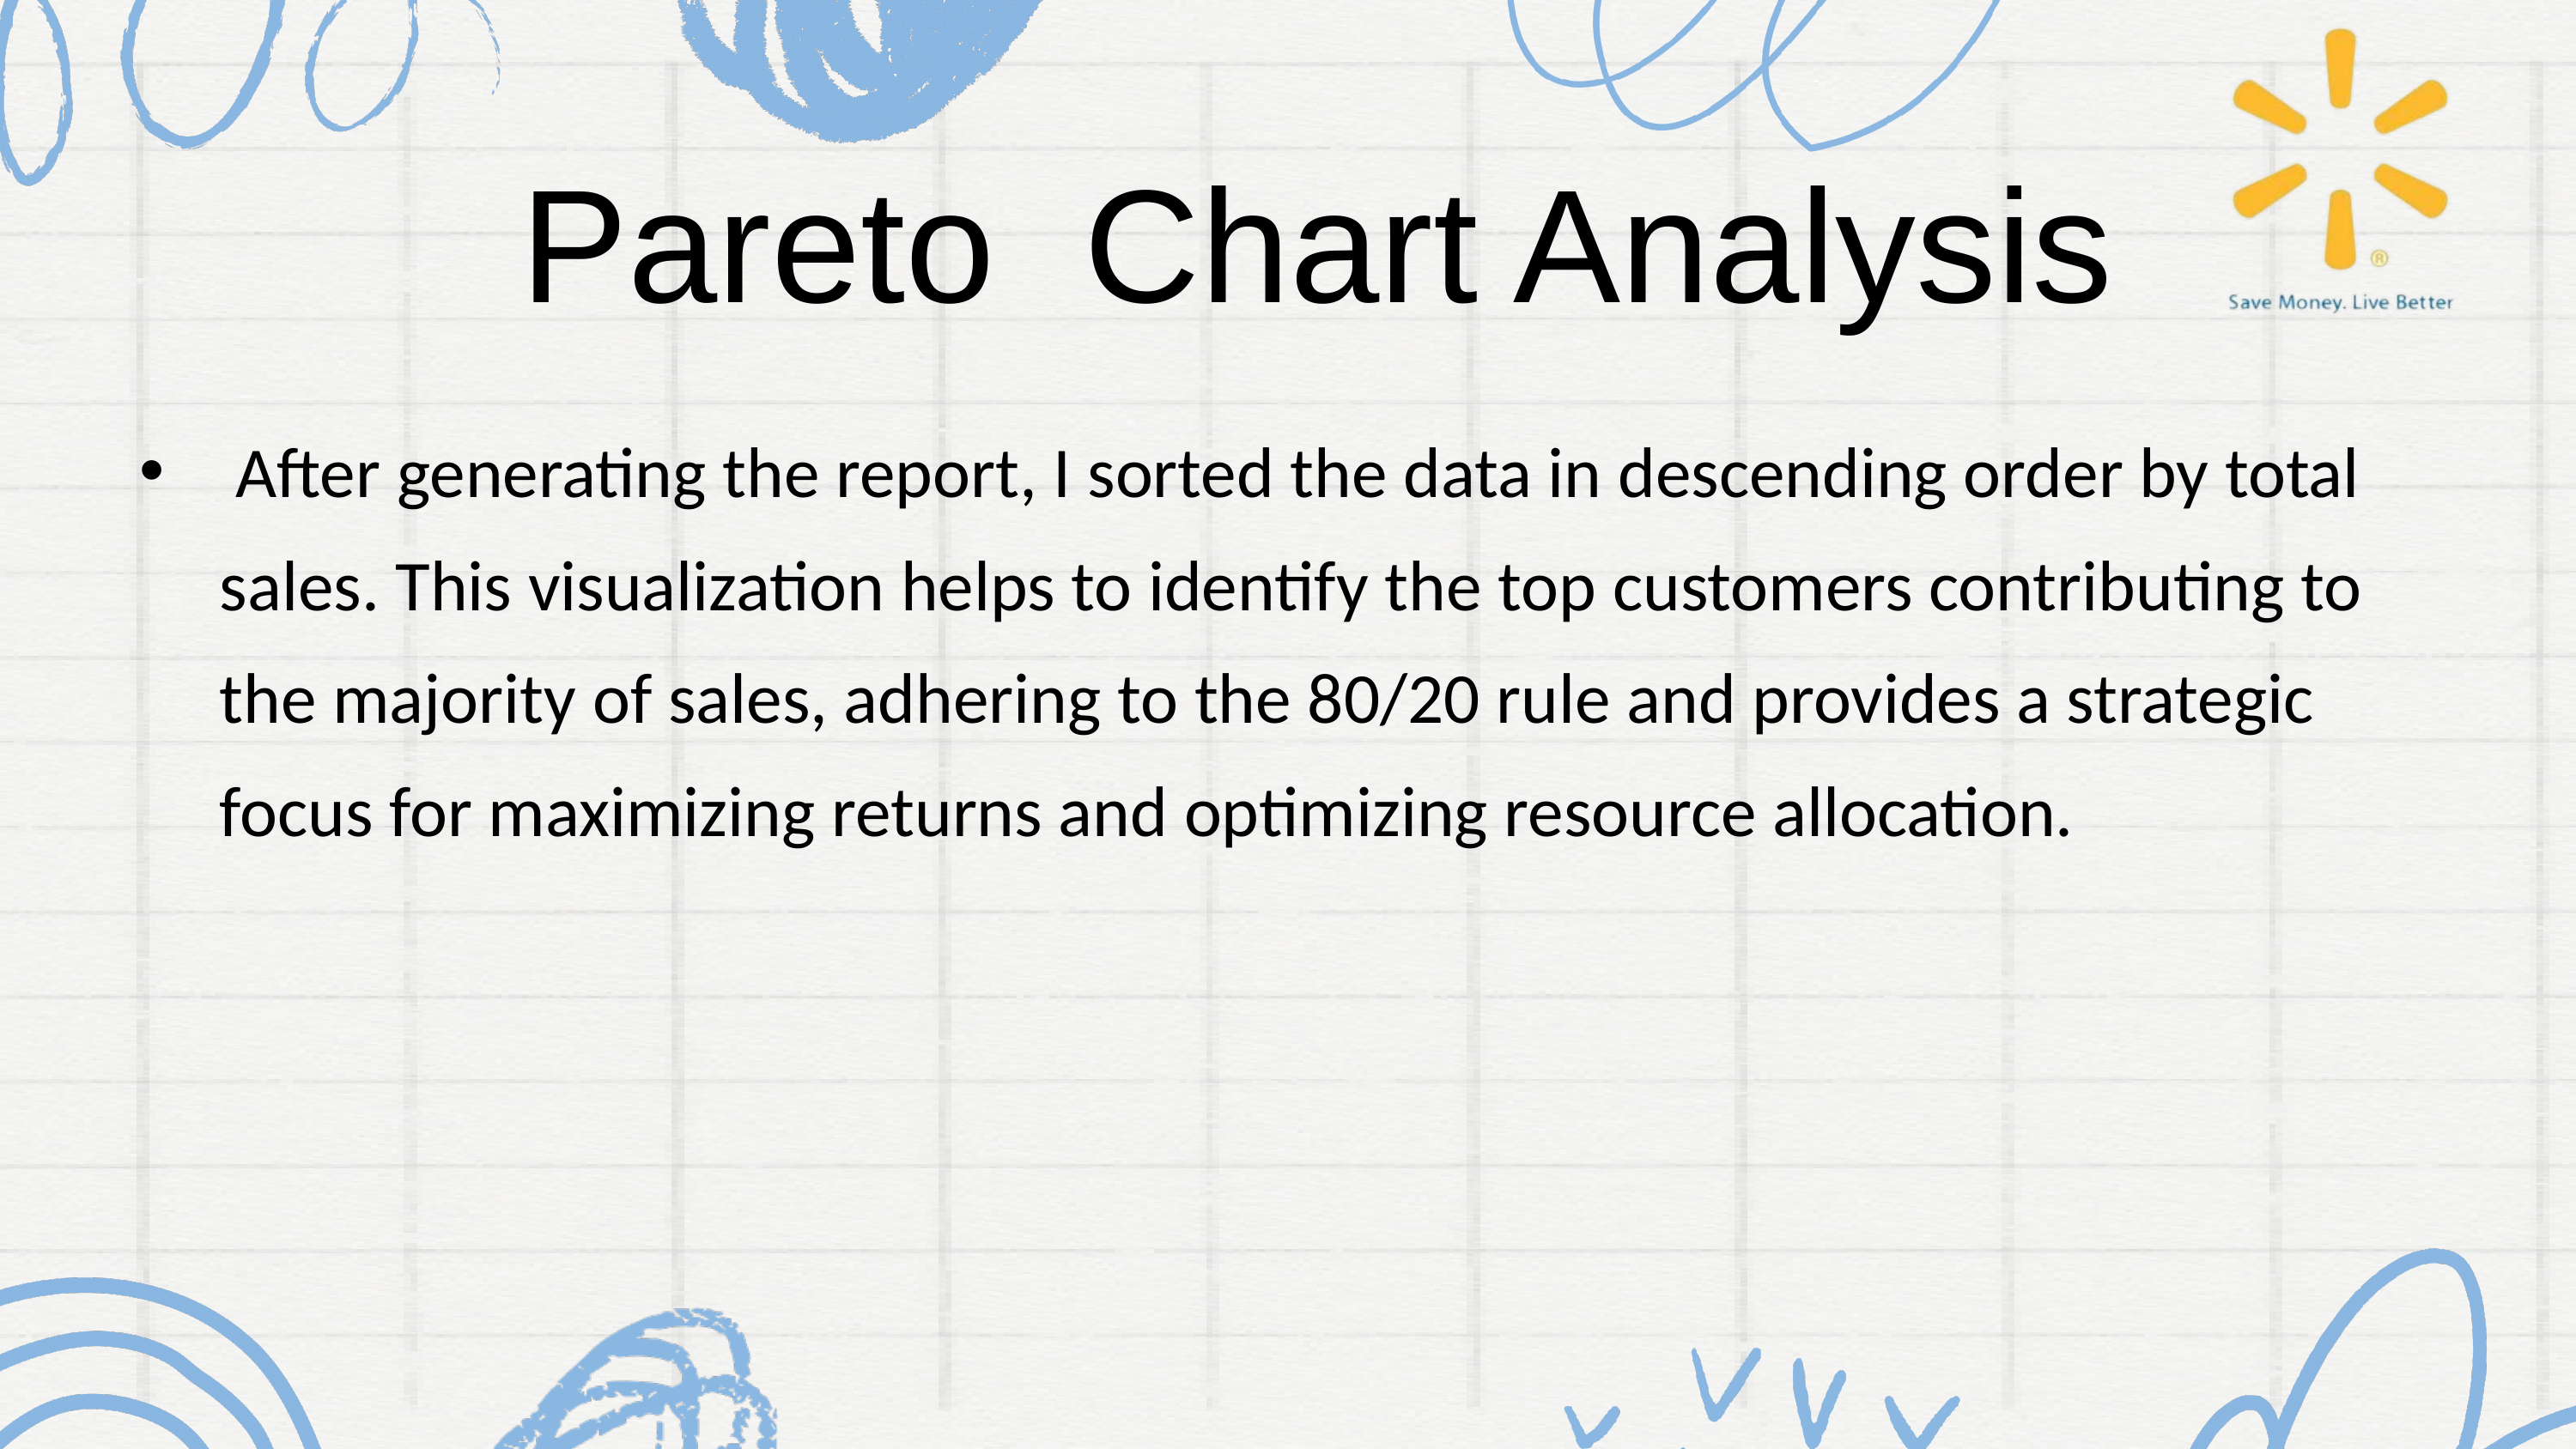

Pareto  Chart Analysis
 After generating the report, I sorted the data in descending order by total sales. This visualization helps to identify the top customers contributing to the majority of sales, adhering to the 80/20 rule and provides a strategic focus for maximizing returns and optimizing resource allocation.